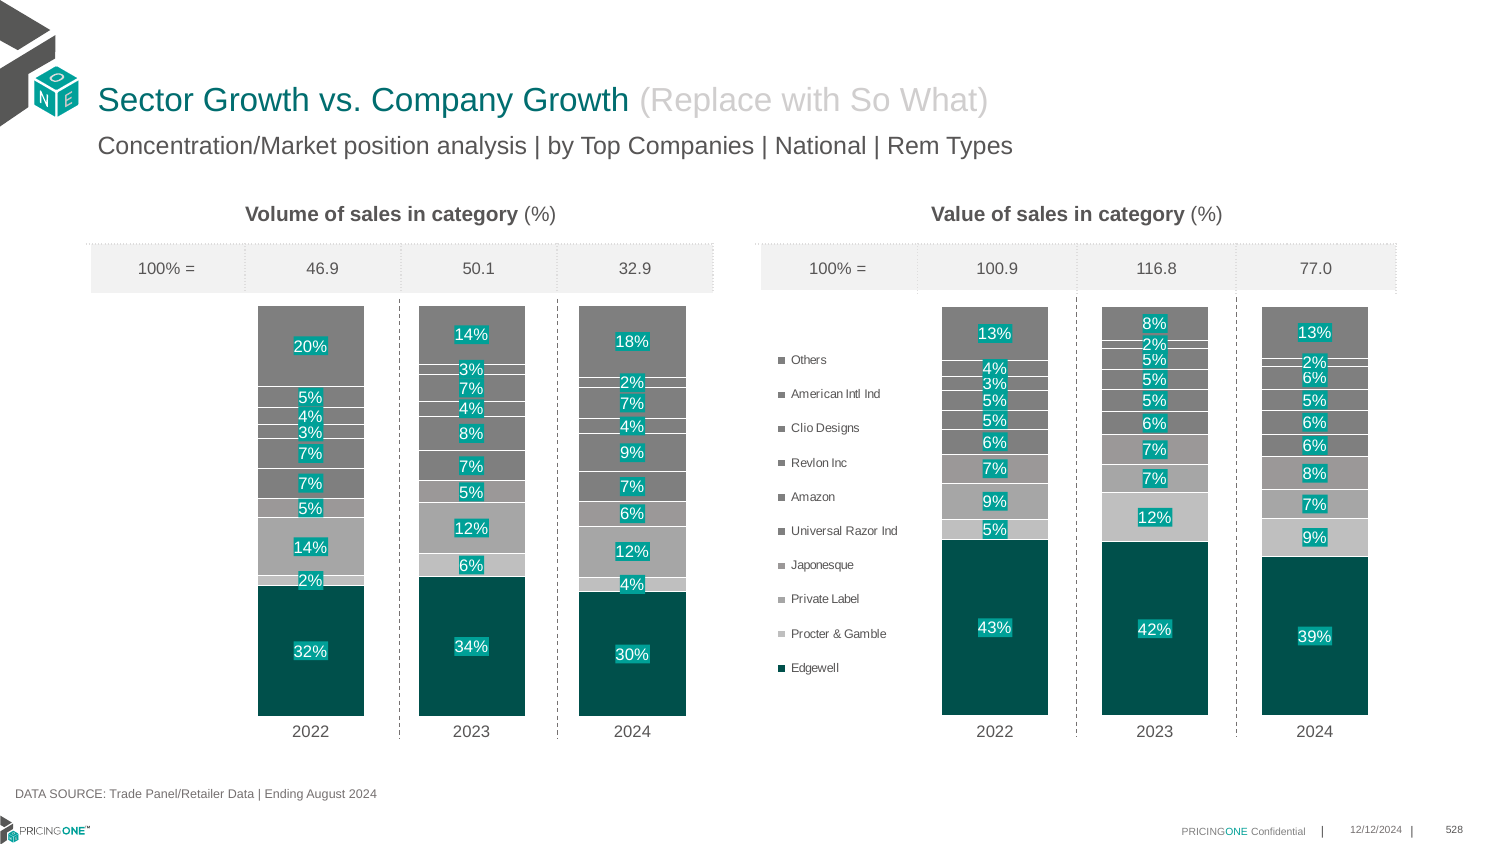

# Sector Growth vs. Company Growth (Replace with So What)
Concentration/Market position analysis | by Top Companies | National | Rem Types
| Volume of sales in category (%) |  |  |  |
| --- | --- | --- | --- |
| 100% = | 46.9 | 50.1 | 32.9 |
| Value of sales in category (%) |  |  |  |
| --- | --- | --- | --- |
| 100% = | 100.9 | 116.8 | 77.0 |

### Chart

| Category | Edgewell | Procter & Gamble | Private Label | Japonesque | Universal Razor Ind | Amazon | Revlon Inc | Clio Designs | American Intl Ind | Others |
|---|---|---|---|---|---|---|---|---|---|---|
| 2022 | 0.3192334748209309 | 0.022362932797844477 | 0.14192455520430472 | 0.04721982900886534 | 0.07343409162861425 | 0.07107626331088648 | 0.03394304554216478 | 0.04138724240497636 | 0.05269521280478739 | 0.1967233524766253 |
| 2023 | 0.33954458376454955 | 0.05710514568719895 | 0.12279303138615252 | 0.0535735646888216 | 0.0734366814877279 | 0.08428234840354172 | 0.03535374104028518 | 0.06607494218508439 | 0.02505190565627915 | 0.14278405570035904 |
| 2024 | 0.30353572174852544 | 0.035154971940025356 | 0.1243905484806235 | 0.059794360204662285 | 0.0722492593417591 | 0.09240018166255012 | 0.03805019984733469 | 0.07410528293128095 | 0.02435600756601253 | 0.17596346627722603 |

### Chart

| Category | Edgewell | Procter & Gamble | Private Label | Japonesque | Universal Razor Ind | Amazon | Revlon Inc | Clio Designs | American Intl Ind | Others |
|---|---|---|---|---|---|---|---|---|---|---|
| 2022 | 0.4296888538032174 | 0.04975092411457668 | 0.08860187291065746 | 0.06968952051201253 | 0.06179065635171973 | 0.04598029346345042 | 0.04815742270991499 | 0.03481507149931581 | 0.037802101307967115 | 0.13372328332716785 |
| 2023 | 0.42432081757163265 | 0.12013720183853643 | 0.06901379279196643 | 0.0721114534274374 | 0.05740663606973185 | 0.05403272713253655 | 0.04850897737173347 | 0.05076769182064256 | 0.01908679448064253 | 0.08461390749514011 |
| 2024 | 0.3897683446673569 | 0.09117723324005177 | 0.07122552832866925 | 0.07964798669034381 | 0.0557278994852072 | 0.0576212454545268 | 0.05203968917364707 | 0.055393856767272216 | 0.01886656283692749 | 0.12853165335599748 |
DATA SOURCE: Trade Panel/Retailer Data | Ending August 2024

12/12/2024
528